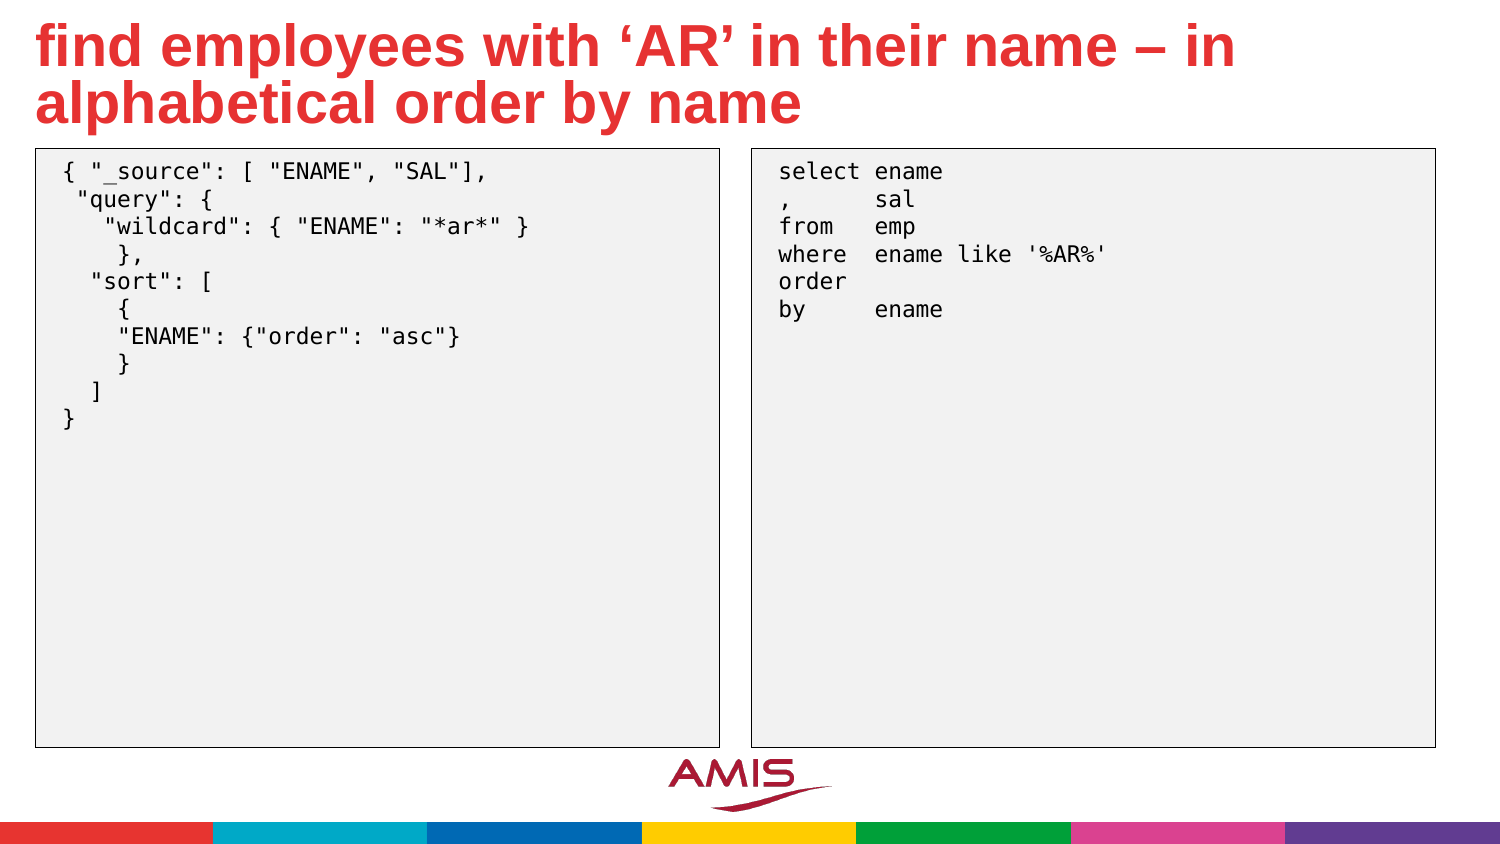

# find employees with ‘AR’ in their name – in alphabetical order by name

{ "_source": [ "ENAME", "SAL"],
 "query": {
   "wildcard": { "ENAME": "*ar*" }
    },
  "sort": [
    {
    "ENAME": {"order": "asc"}
    }
  ]
}
select ename
,      sal
from   emp
where  ename like '%AR%'
order
by     ename